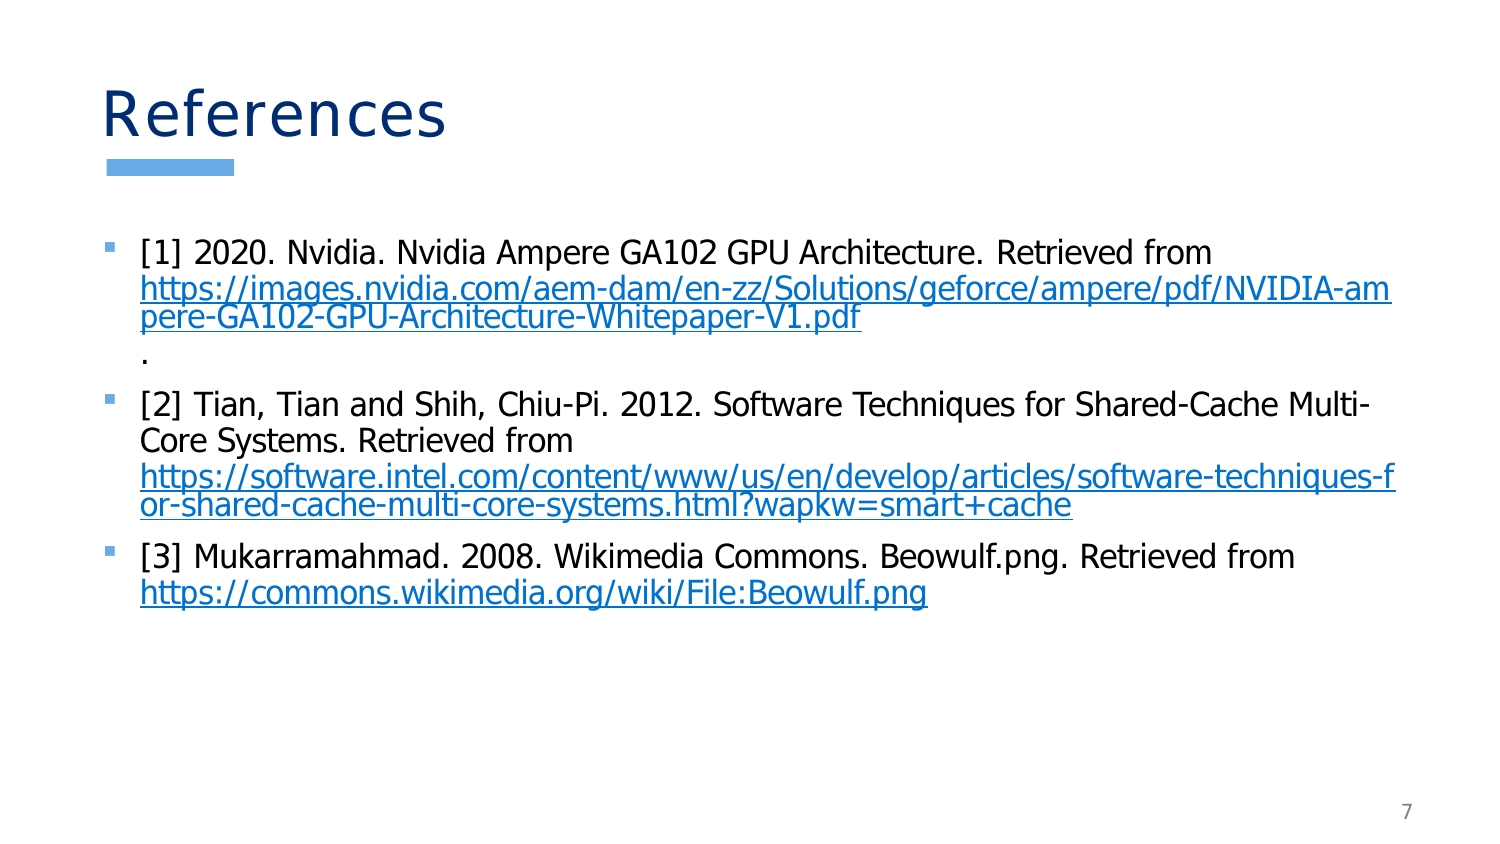

# References
[1] 2020. Nvidia. Nvidia Ampere GA102 GPU Architecture. Retrieved from https://images.nvidia.com/aem-dam/en-zz/Solutions/geforce/ampere/pdf/NVIDIA-ampere-GA102-GPU-Architecture-Whitepaper-V1.pdf.
[2] Tian, Tian and Shih, Chiu-Pi. 2012. Software Techniques for Shared-Cache Multi-Core Systems. Retrieved from https://software.intel.com/content/www/us/en/develop/articles/software-techniques-for-shared-cache-multi-core-systems.html?wapkw=smart+cache
[3] Mukarramahmad. 2008. Wikimedia Commons. Beowulf.png. Retrieved from https://commons.wikimedia.org/wiki/File:Beowulf.png

[References should be alphabetized and in APA style. Additional reference examples]